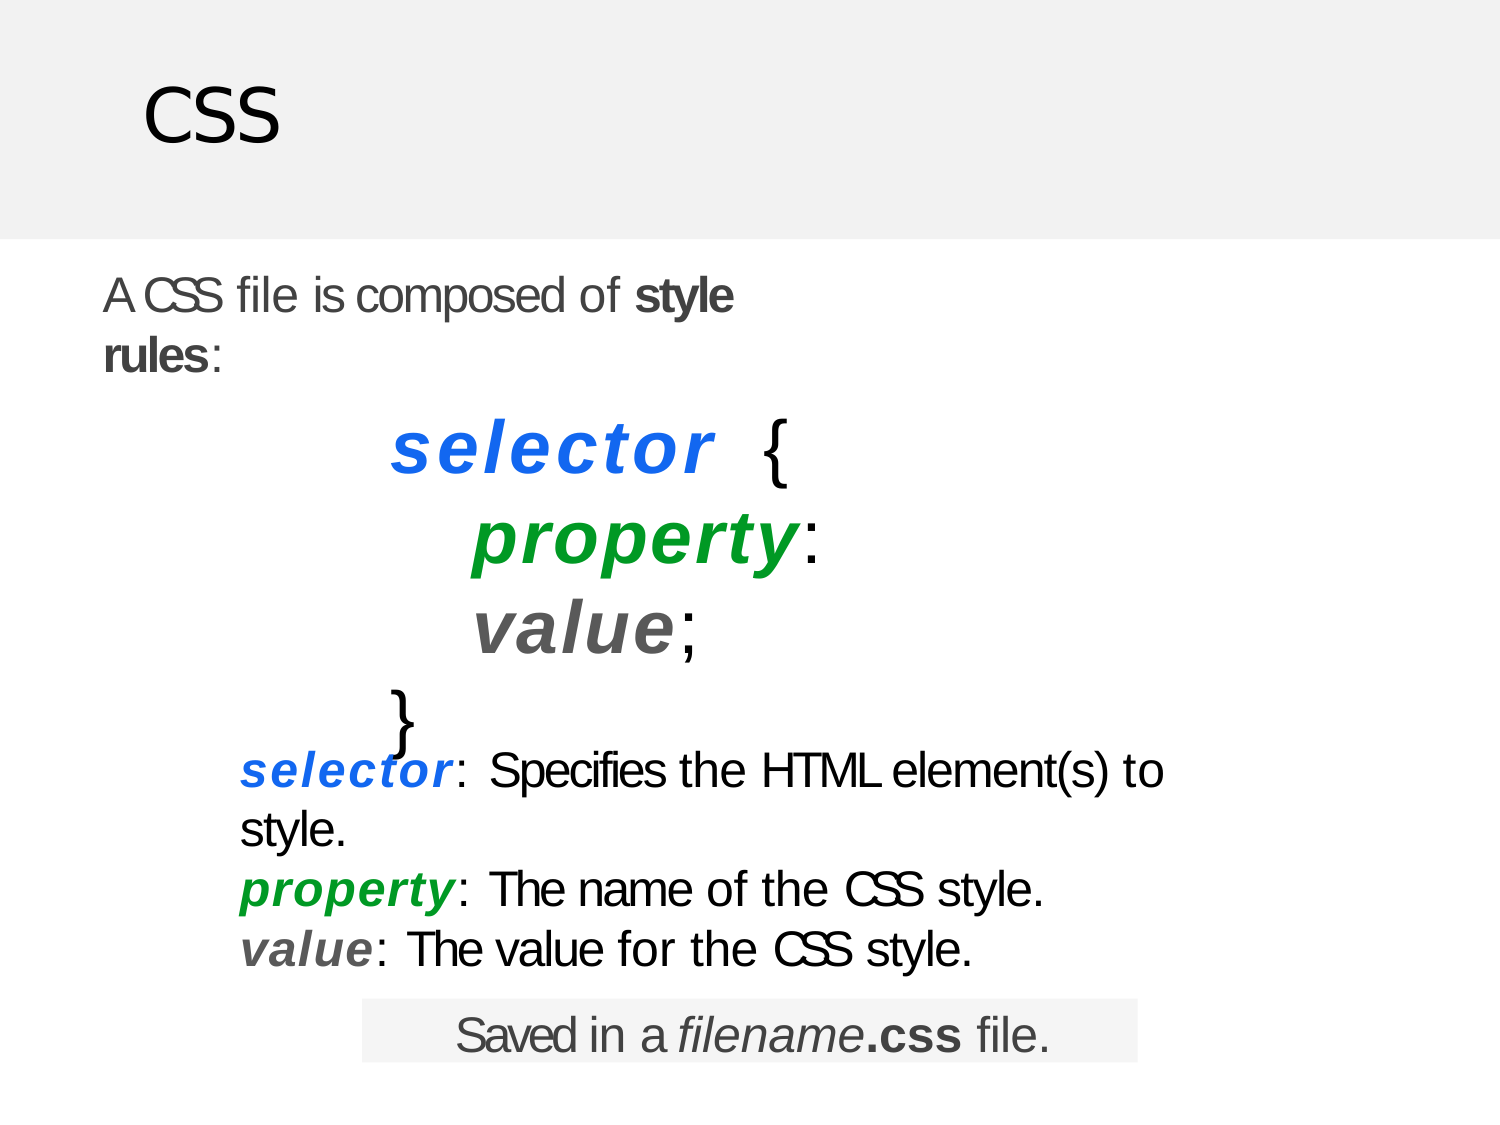

# CSS
A CSS   file is composed of style rules:
selector	{
property:	value;
}
selector: Specifies the HTML element(s) to style.
property: The name of the CSS   style.
value: The value for the CSS   style.
Saved in a filename.css file.